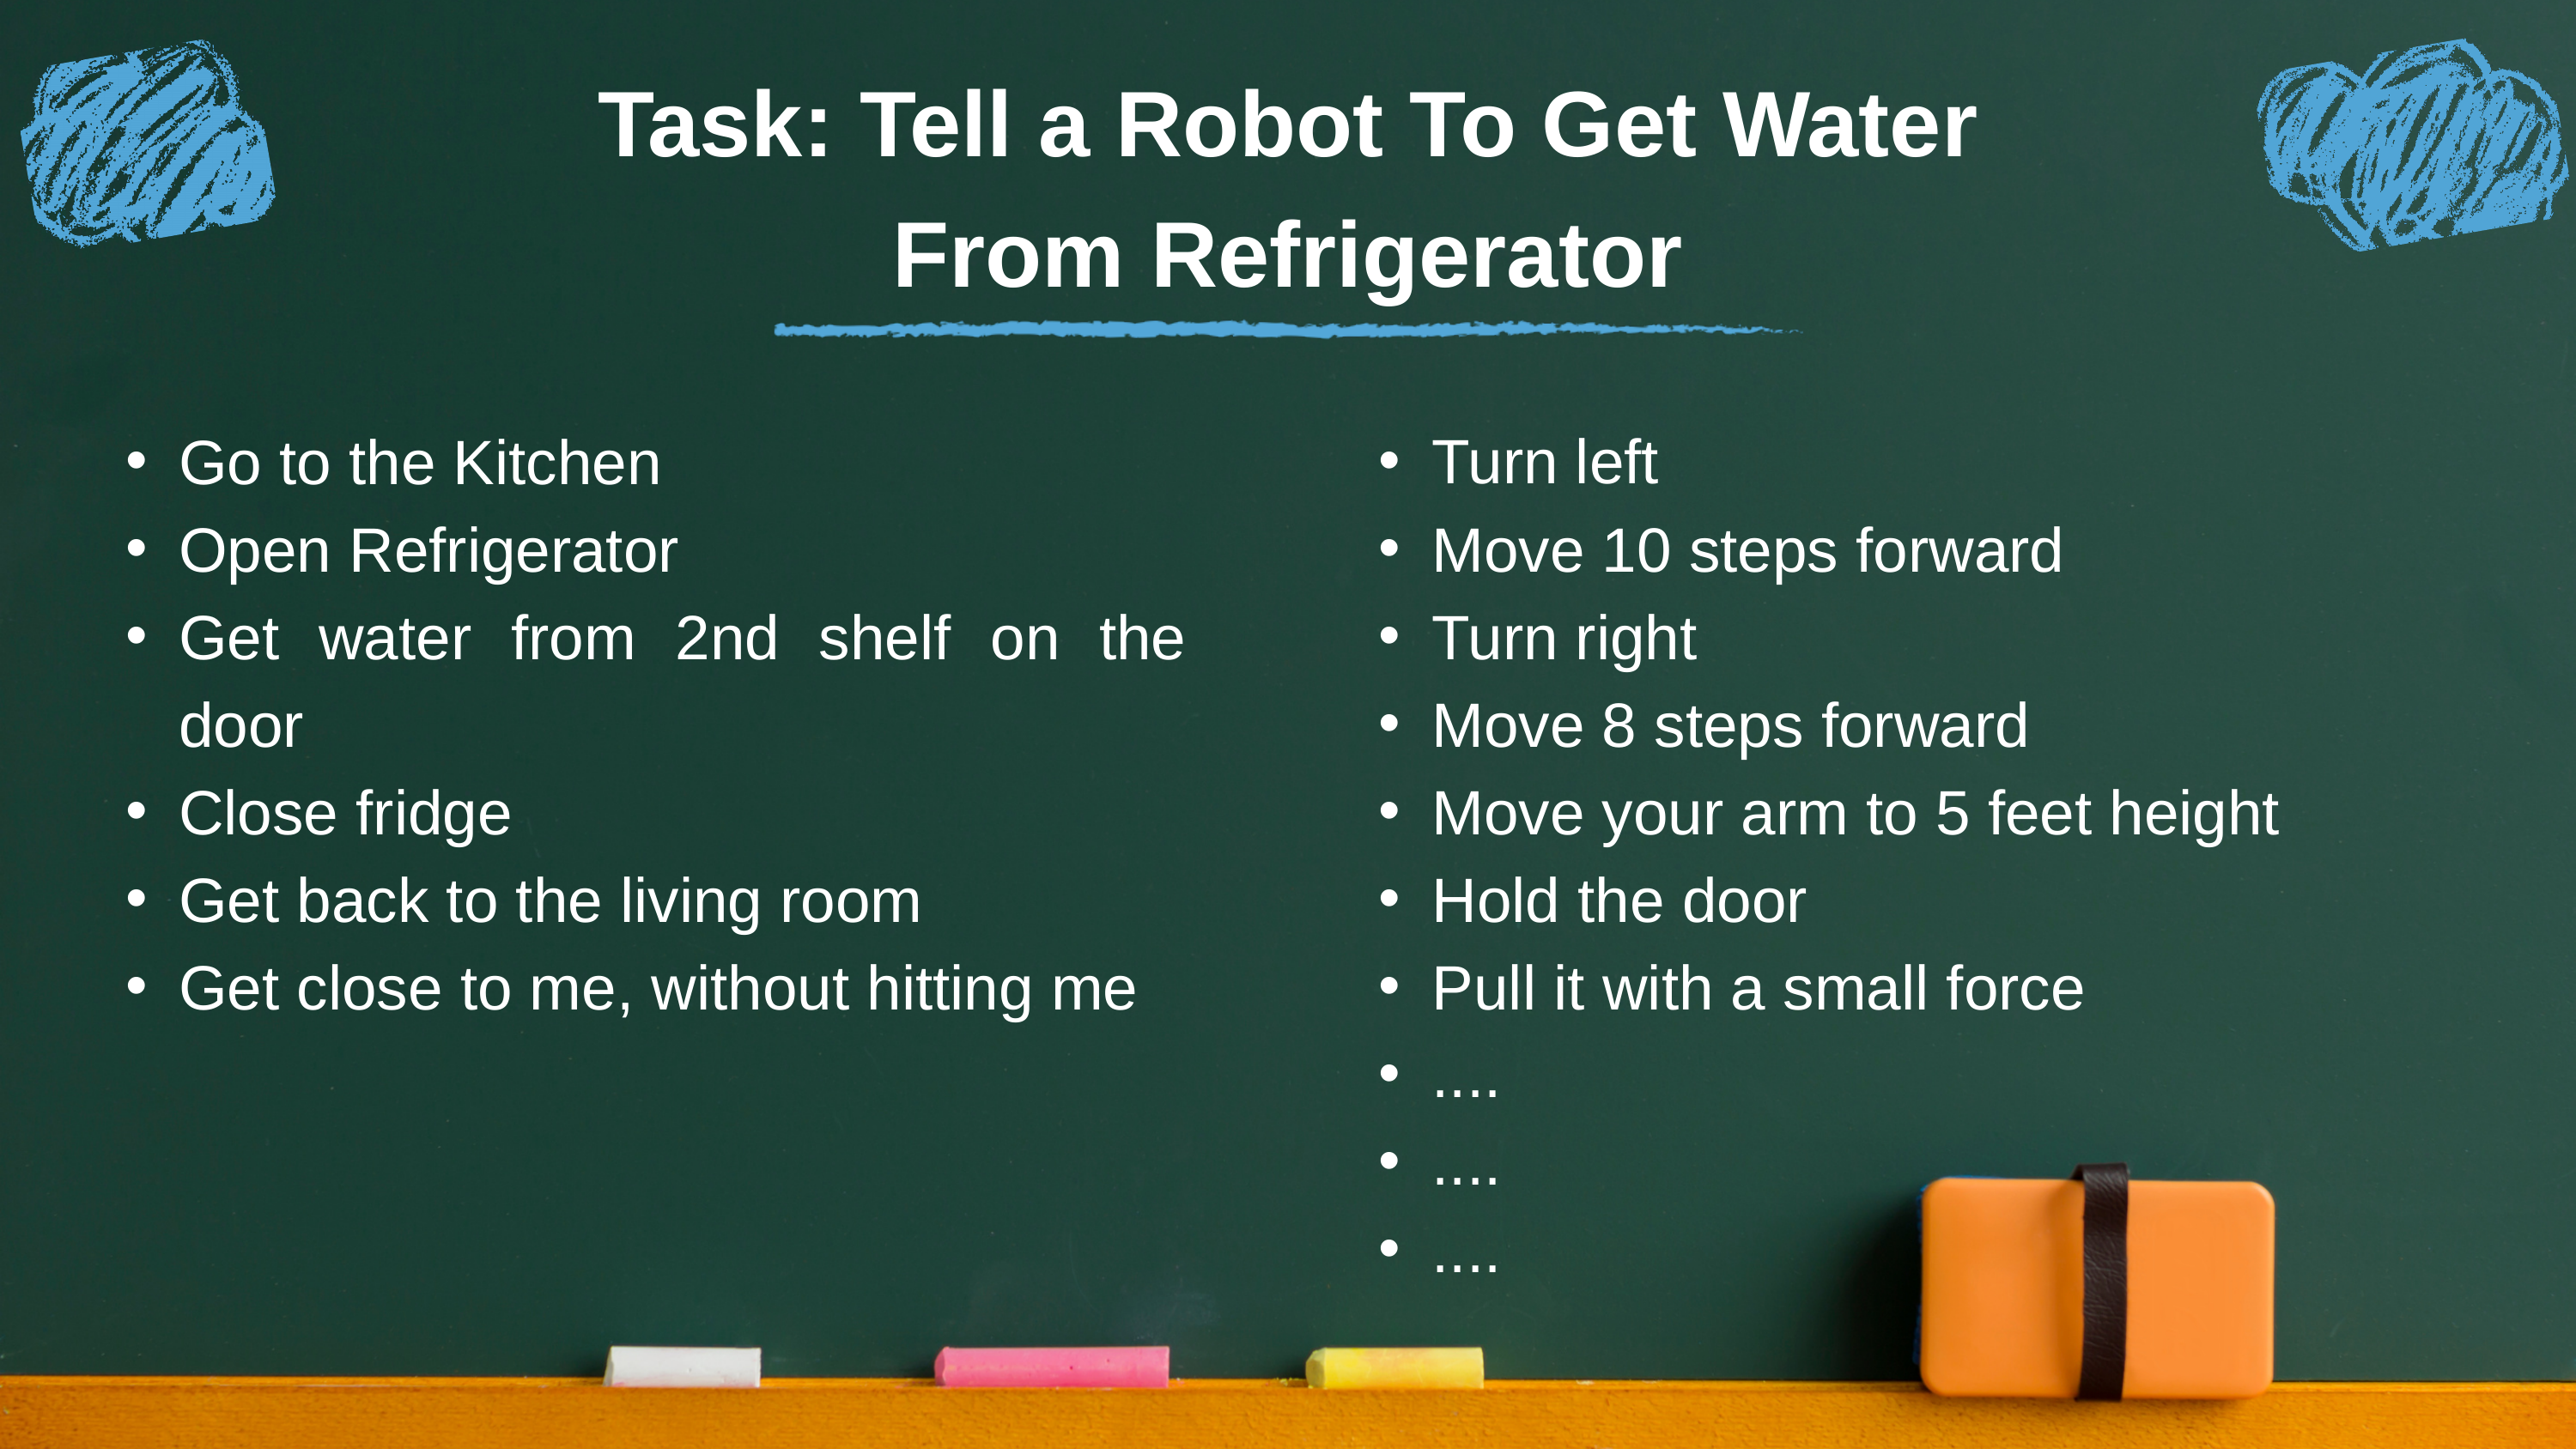

Task: Tell a Robot To Get Water From Refrigerator

Go to the Kitchen
Open Refrigerator
Get water from 2nd shelf on the door
Close fridge
Get back to the living room
Get close to me, without hitting me
Turn left
Move 10 steps forward
Turn right
Move 8 steps forward
Move your arm to 5 feet height
Hold the door
Pull it with a small force
....
....
....